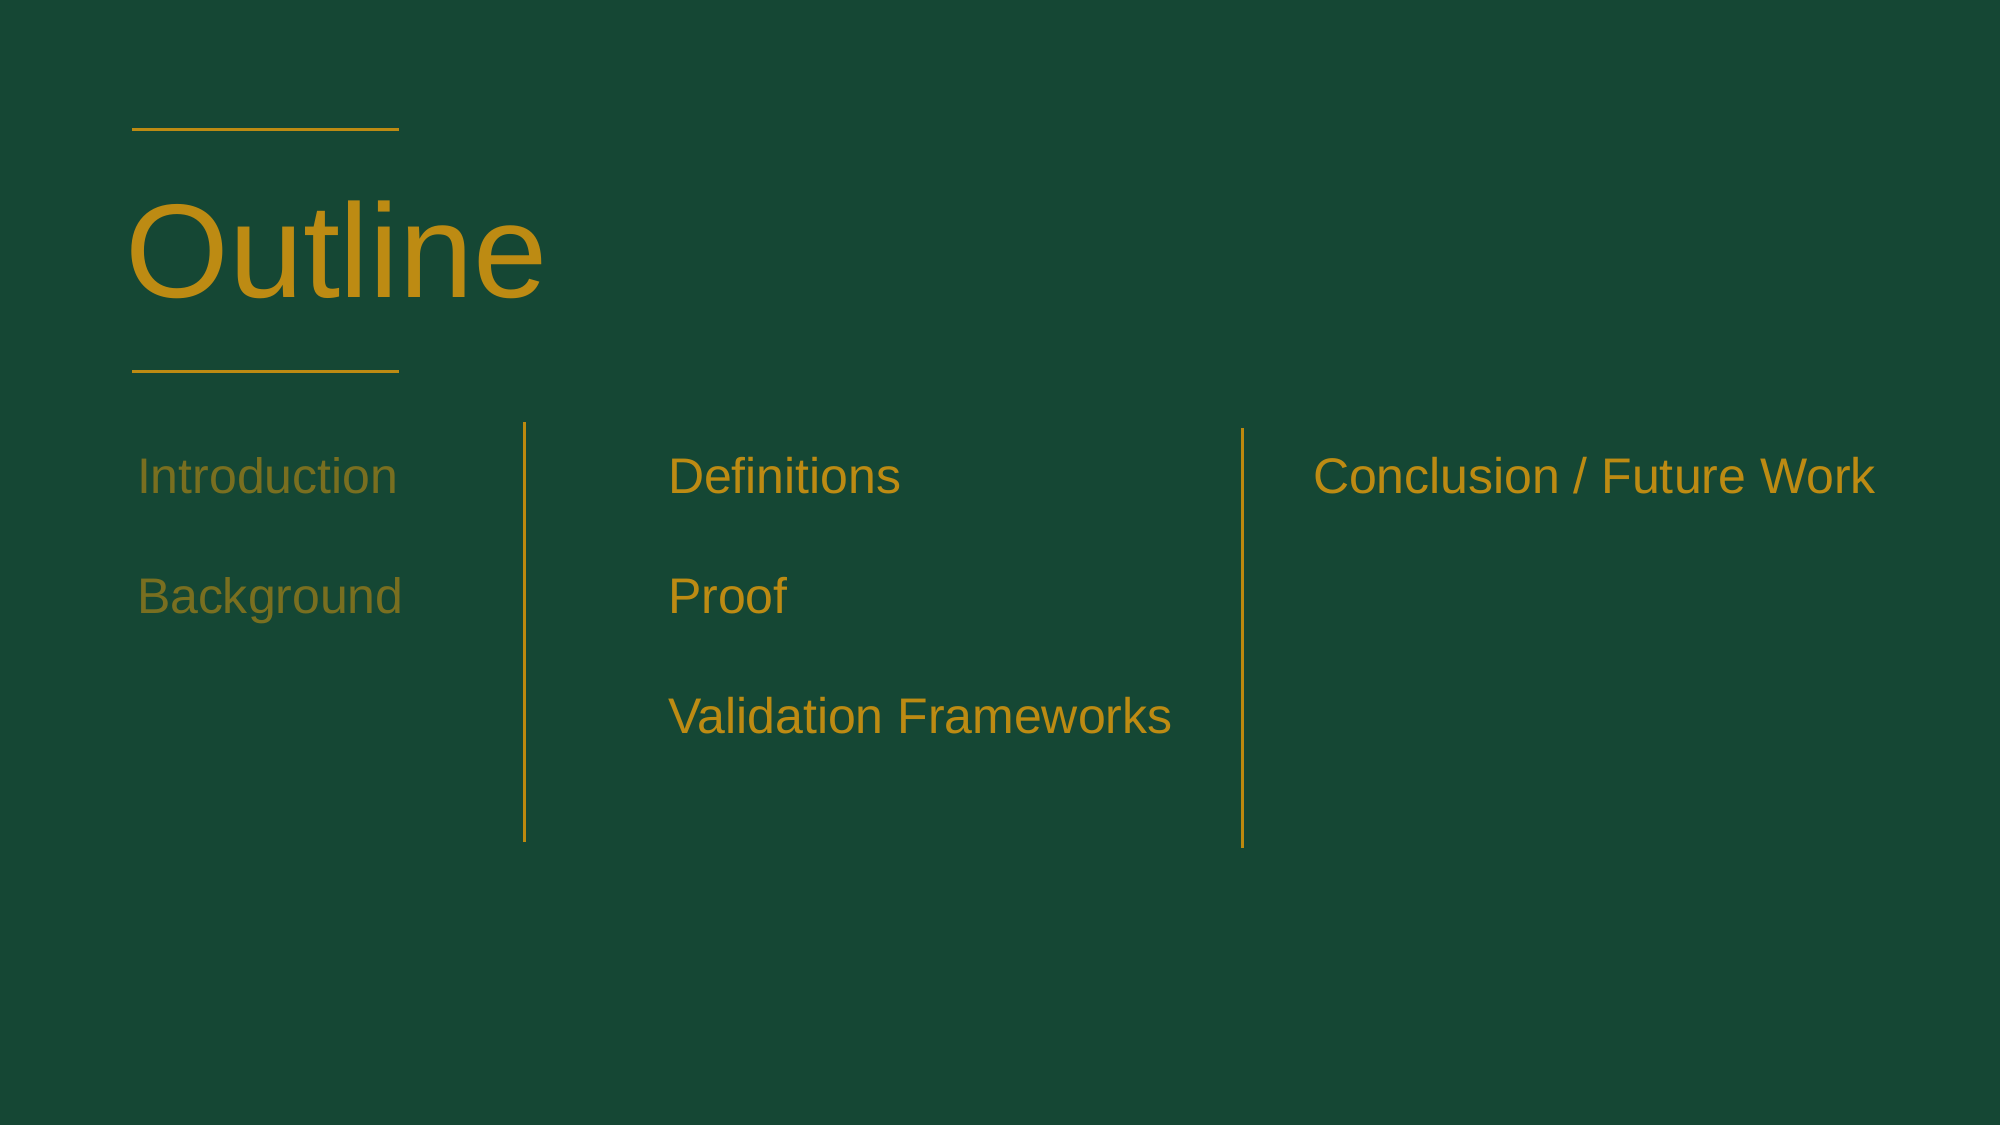

# Outline
Introduction

Background

Definitions

Proof

Validation Frameworks
Conclusion / Future Work